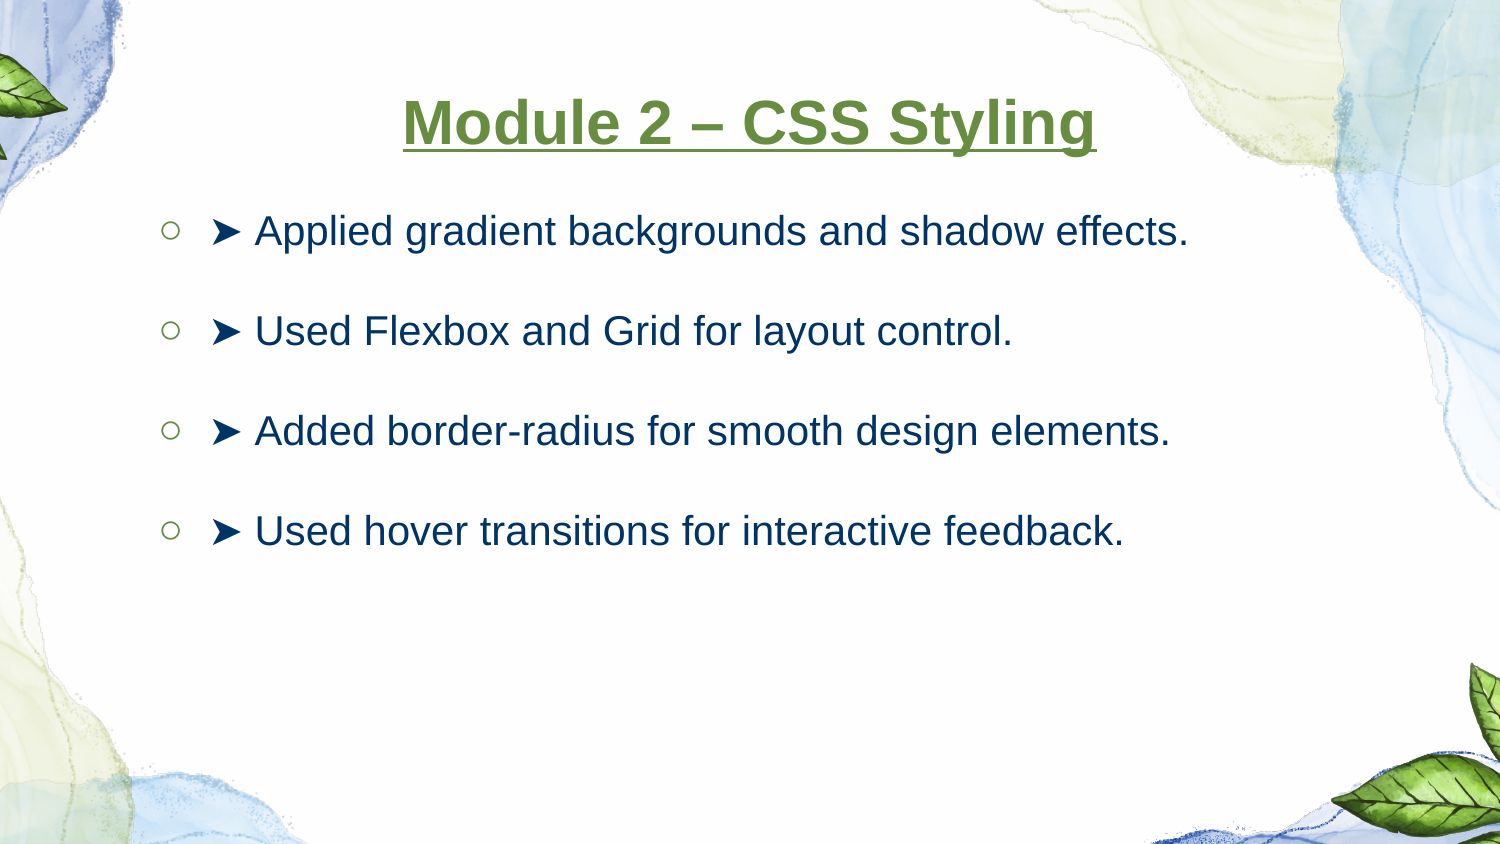

# Module 2 – CSS Styling
➤ Applied gradient backgrounds and shadow effects.

➤ Used Flexbox and Grid for layout control.

➤ Added border-radius for smooth design elements.

➤ Used hover transitions for interactive feedback.